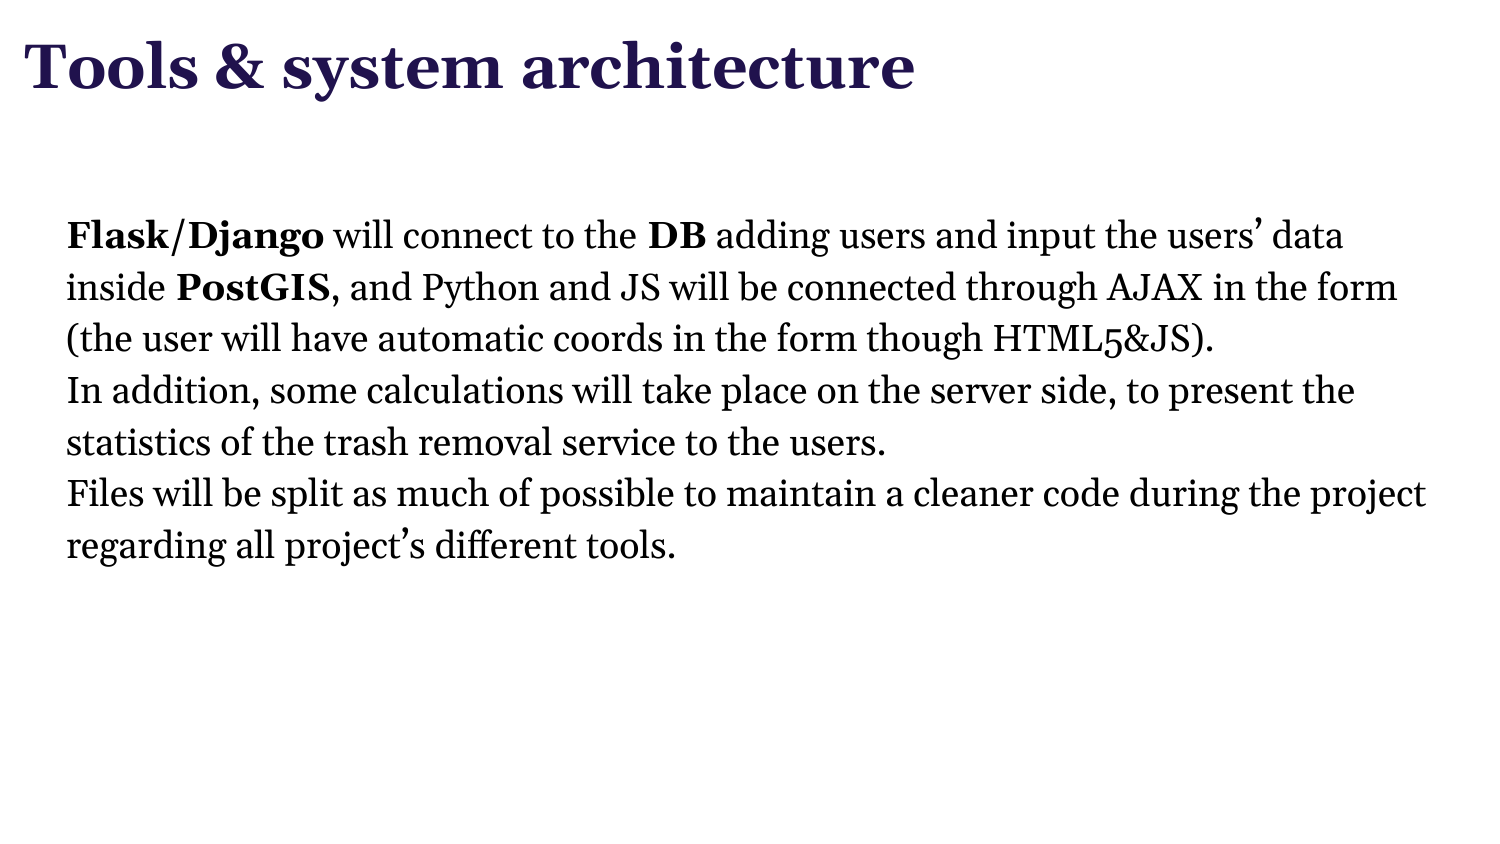

# Tools & system architecture
Flask/Django will connect to the DB adding users and input the users’ data inside PostGIS, and Python and JS will be connected through AJAX in the form (the user will have automatic coords in the form though HTML5&JS).
In addition, some calculations will take place on the server side, to present the statistics of the trash removal service to the users.
Files will be split as much of possible to maintain a cleaner code during the project regarding all project’s different tools.